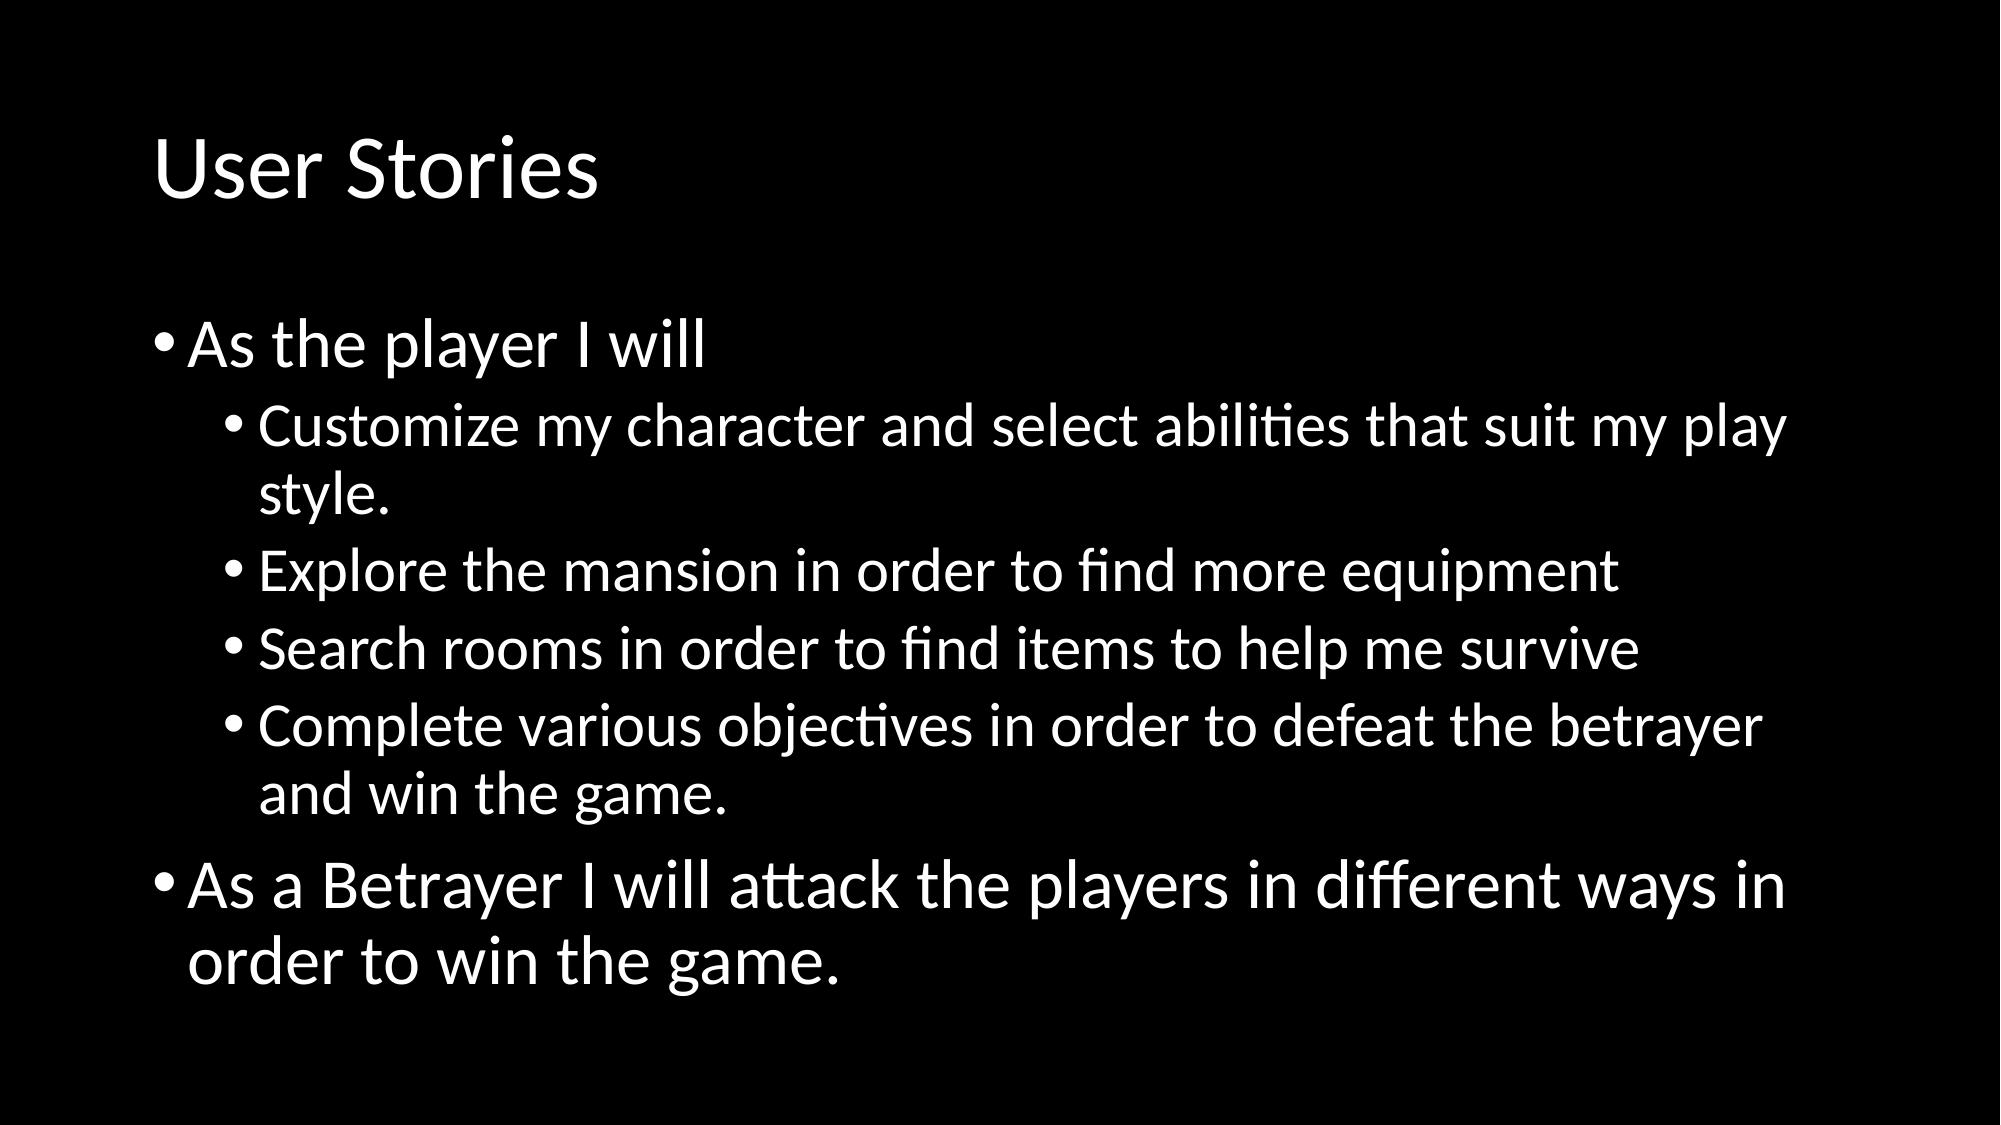

# User Stories
As the player I will
Customize my character and select abilities that suit my play style.
Explore the mansion in order to find more equipment
Search rooms in order to find items to help me survive
Complete various objectives in order to defeat the betrayer and win the game.
As a Betrayer I will attack the players in different ways in order to win the game.